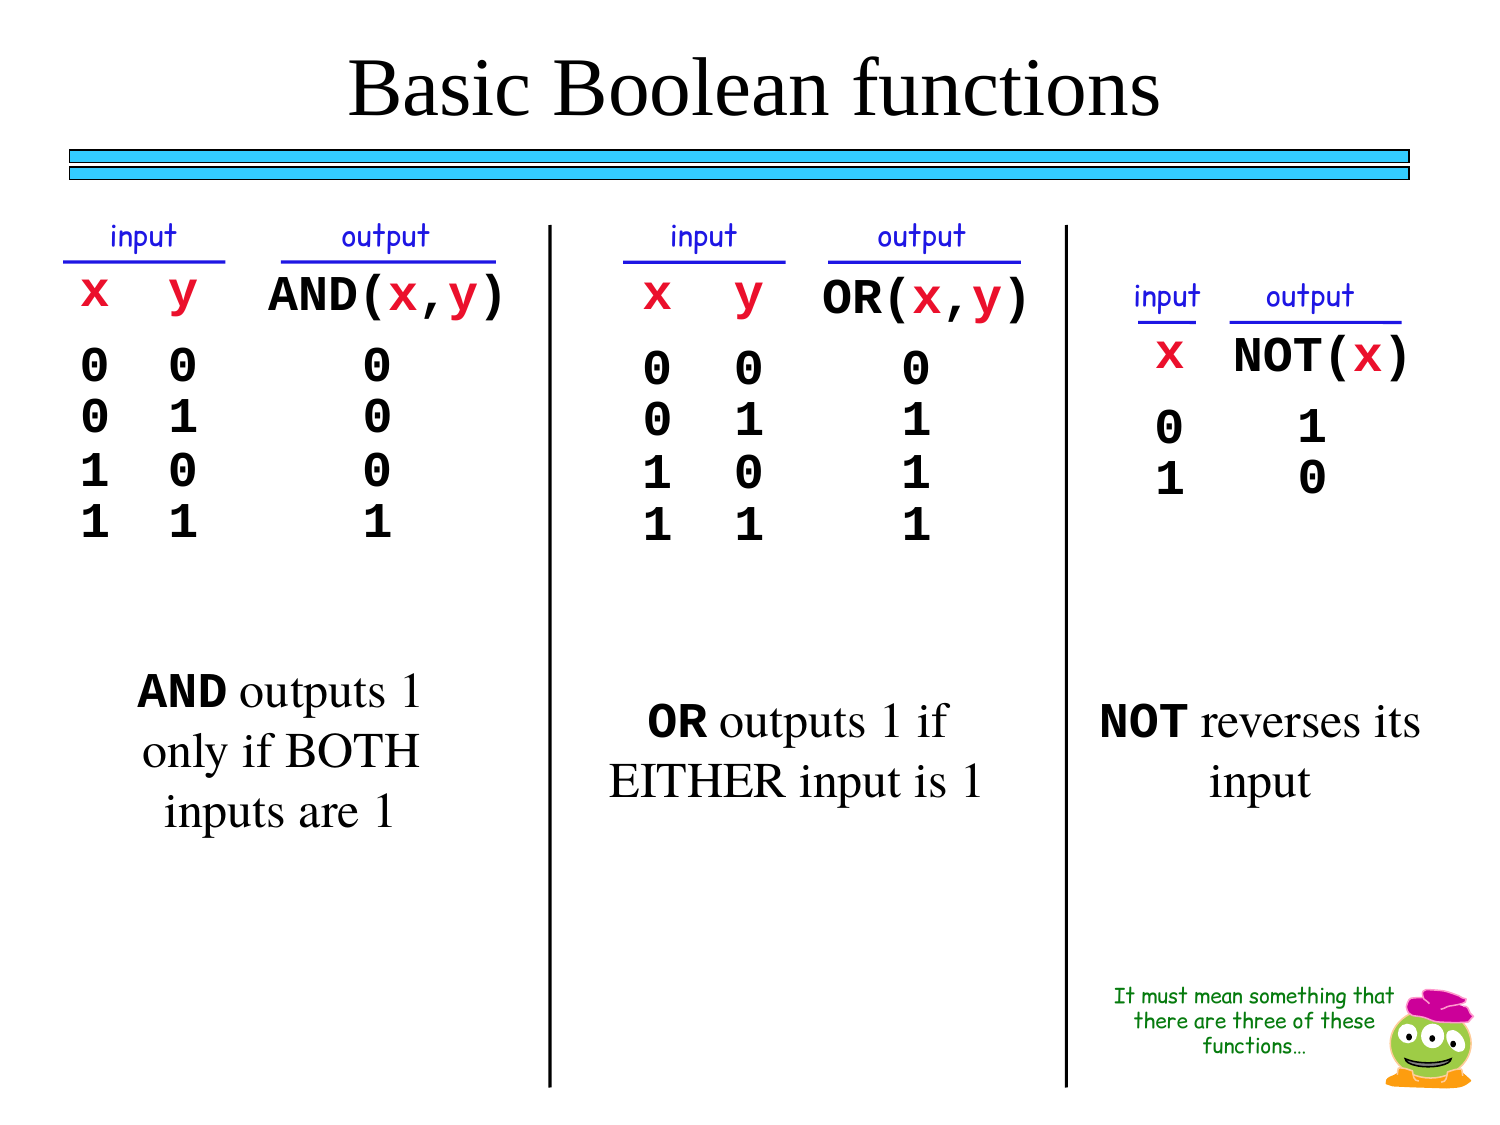

Basic Boolean functions

input
output
input
output

x
y
x
y
AND(x,y)
OR(x,y)

input
output
x
NOT(x)

0
0
0
0
0
0
0
1
0
0
1
1
1
0
1
0
0
1
0
1
0
1
1
1
1
1
1
1
AND outputs 1 only if BOTH inputs are 1
OR outputs 1 if EITHER input is 1
NOT reverses its input
It must mean something that there are three of these functions…